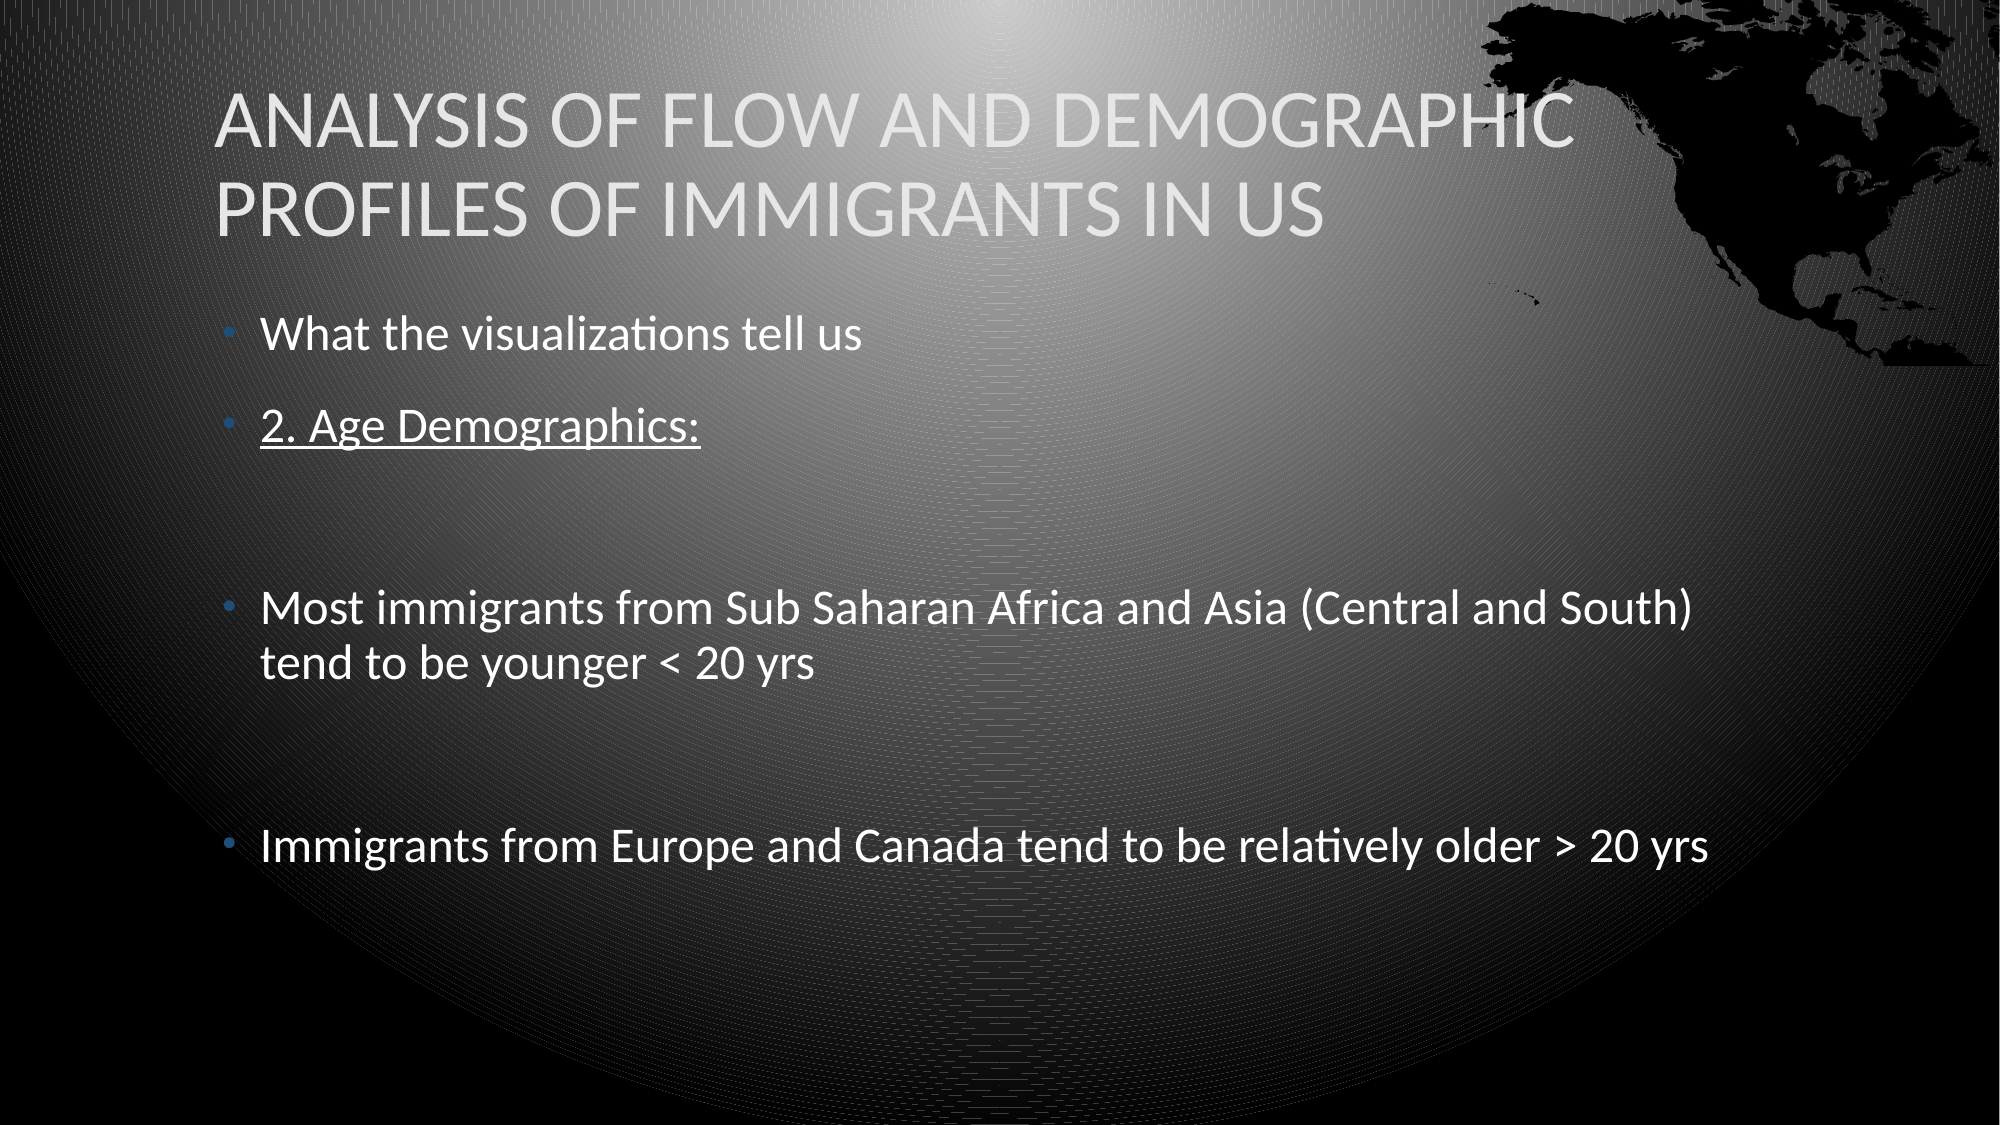

# Analysis of flow and demographic profiles of immigrants in us
What the visualizations tell us
2. Age Demographics:

Most immigrants from Sub Saharan Africa and Asia (Central and South) tend to be younger < 20 yrs

Immigrants from Europe and Canada tend to be relatively older > 20 yrs